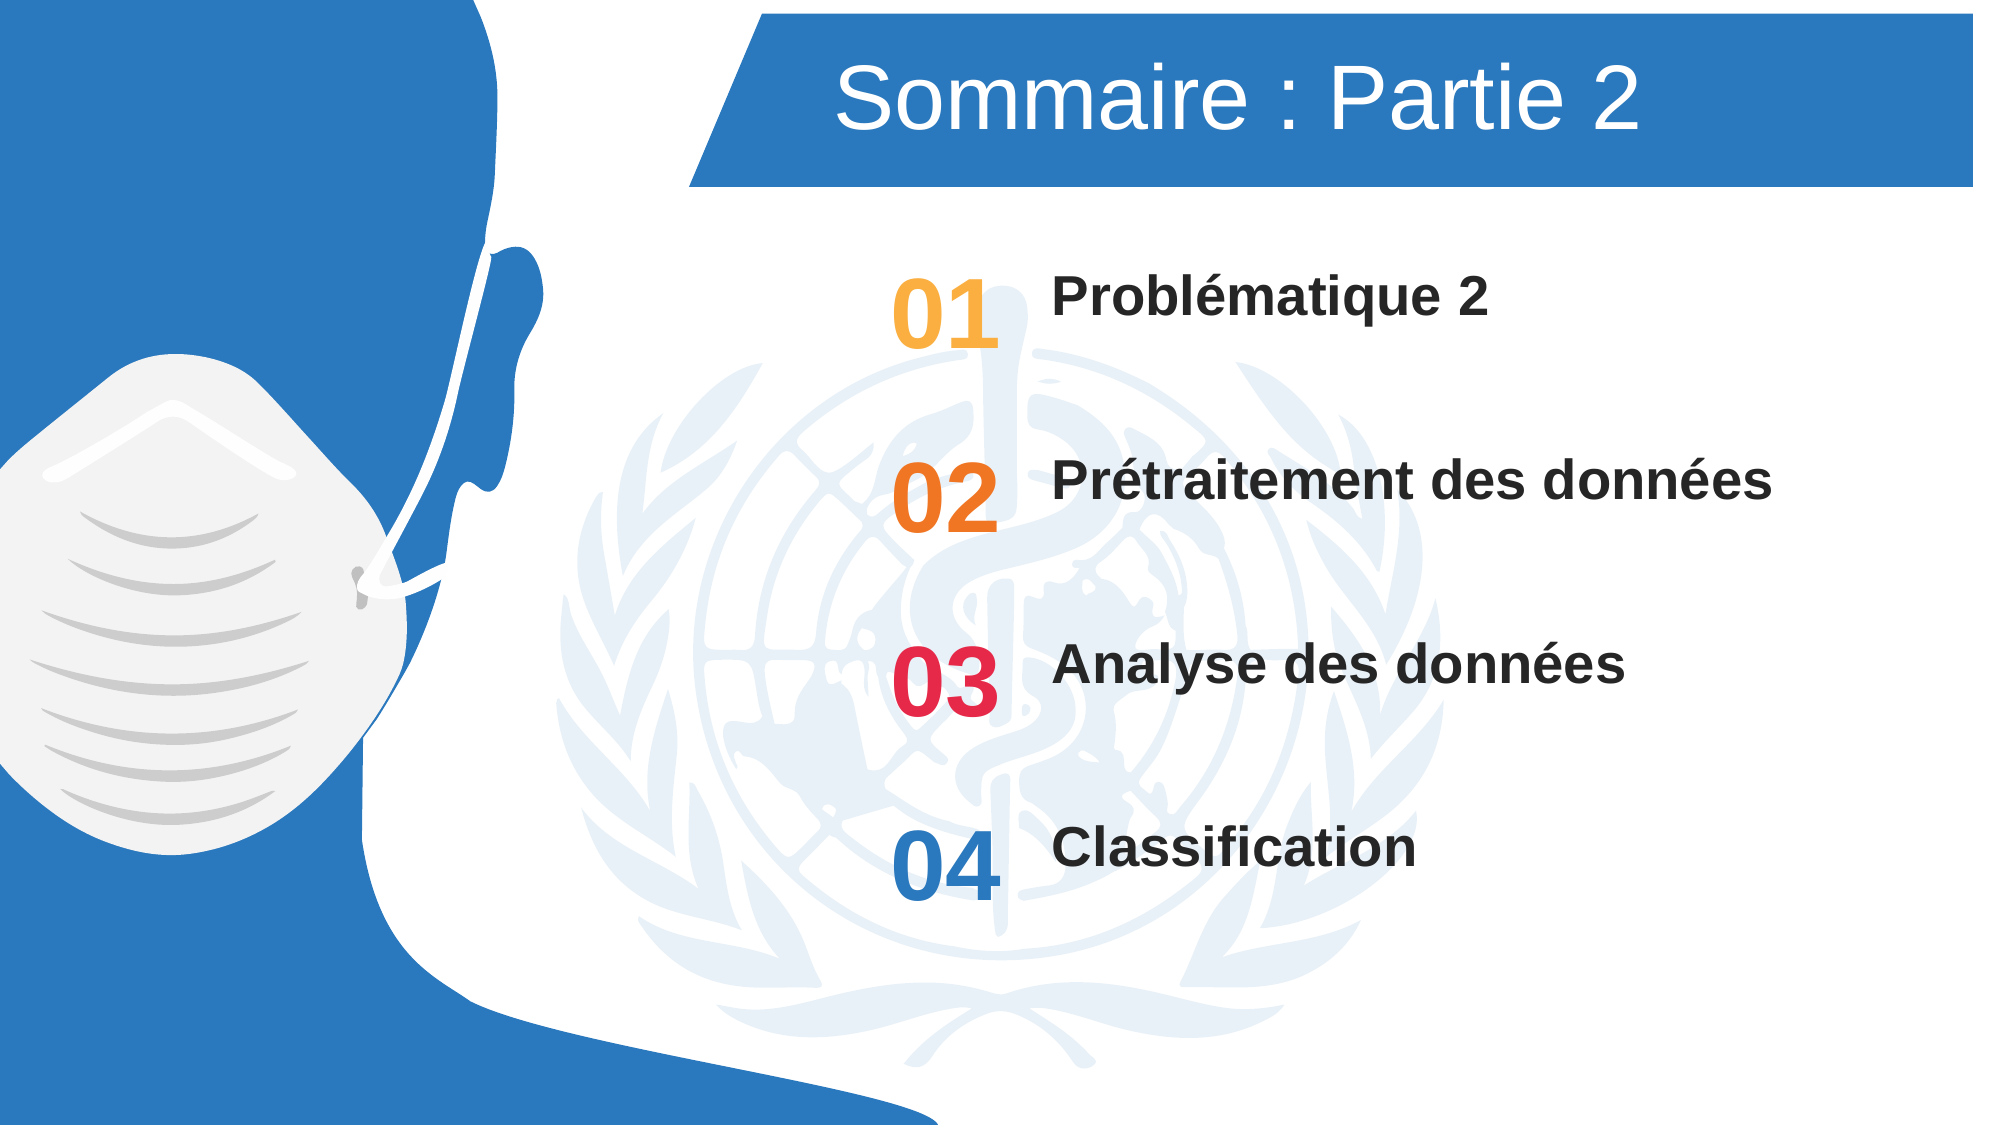

Sommaire : Partie 2
01
Problématique 2
02
Prétraitement des données
03
Analyse des données
04
Classification